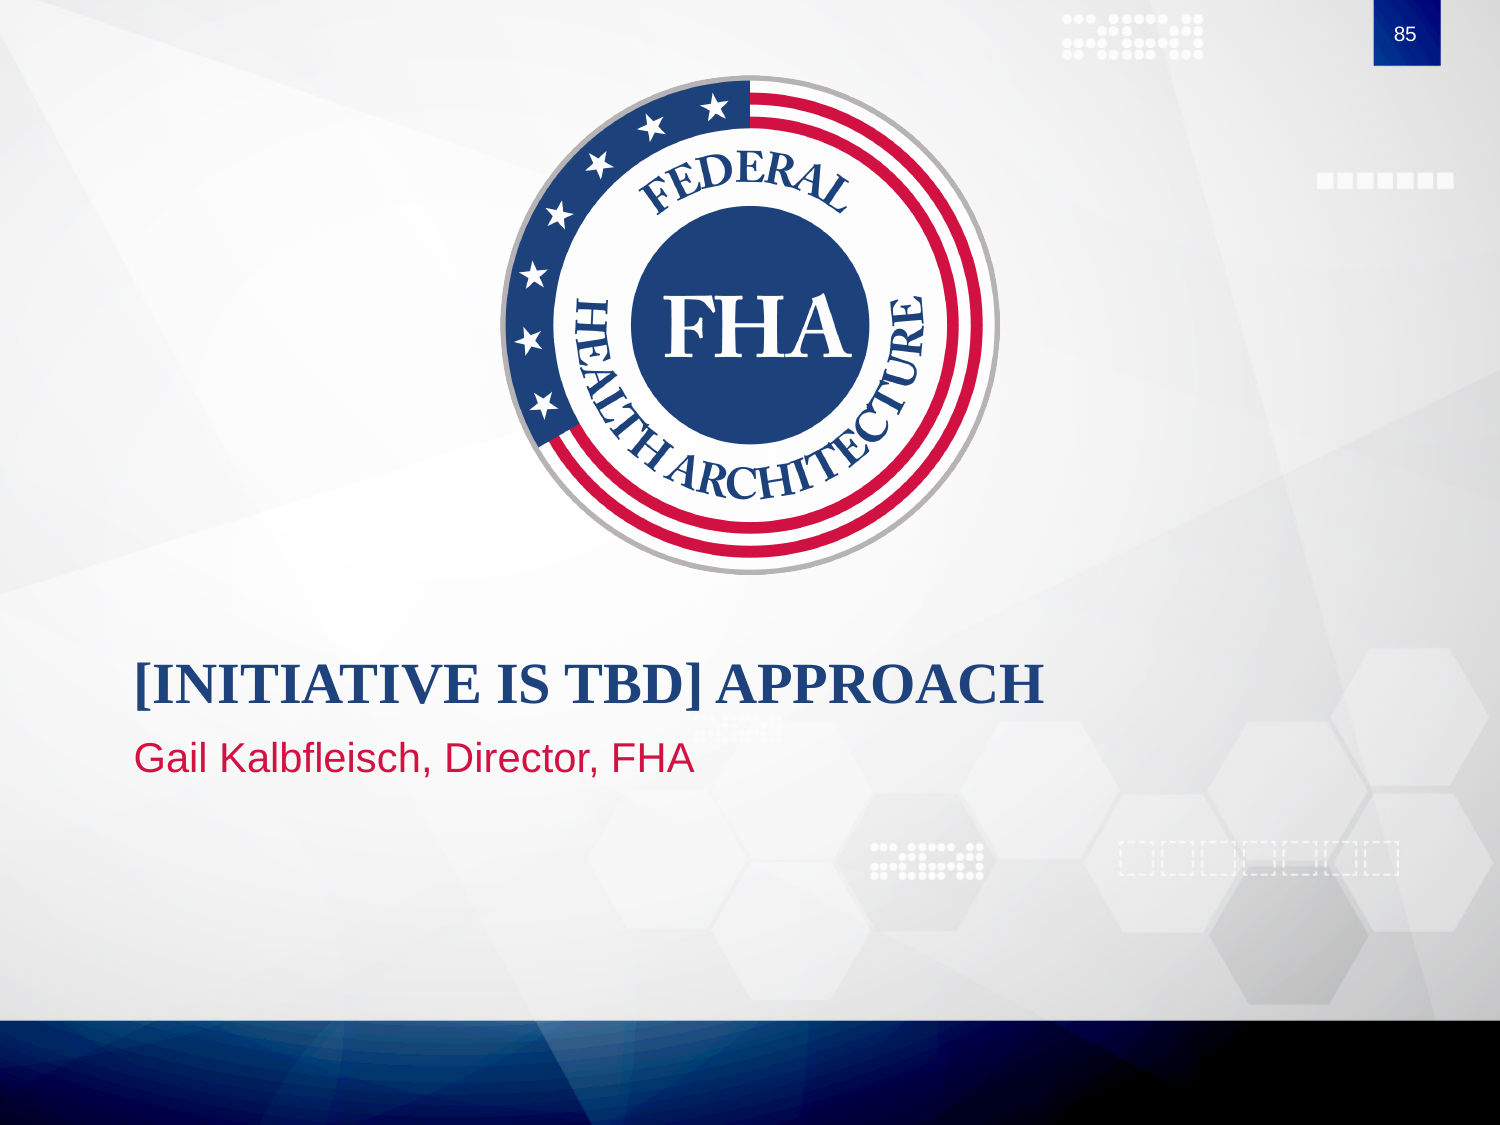

85
# [initiative is TBD] approach
Gail Kalbfleisch, Director, FHA